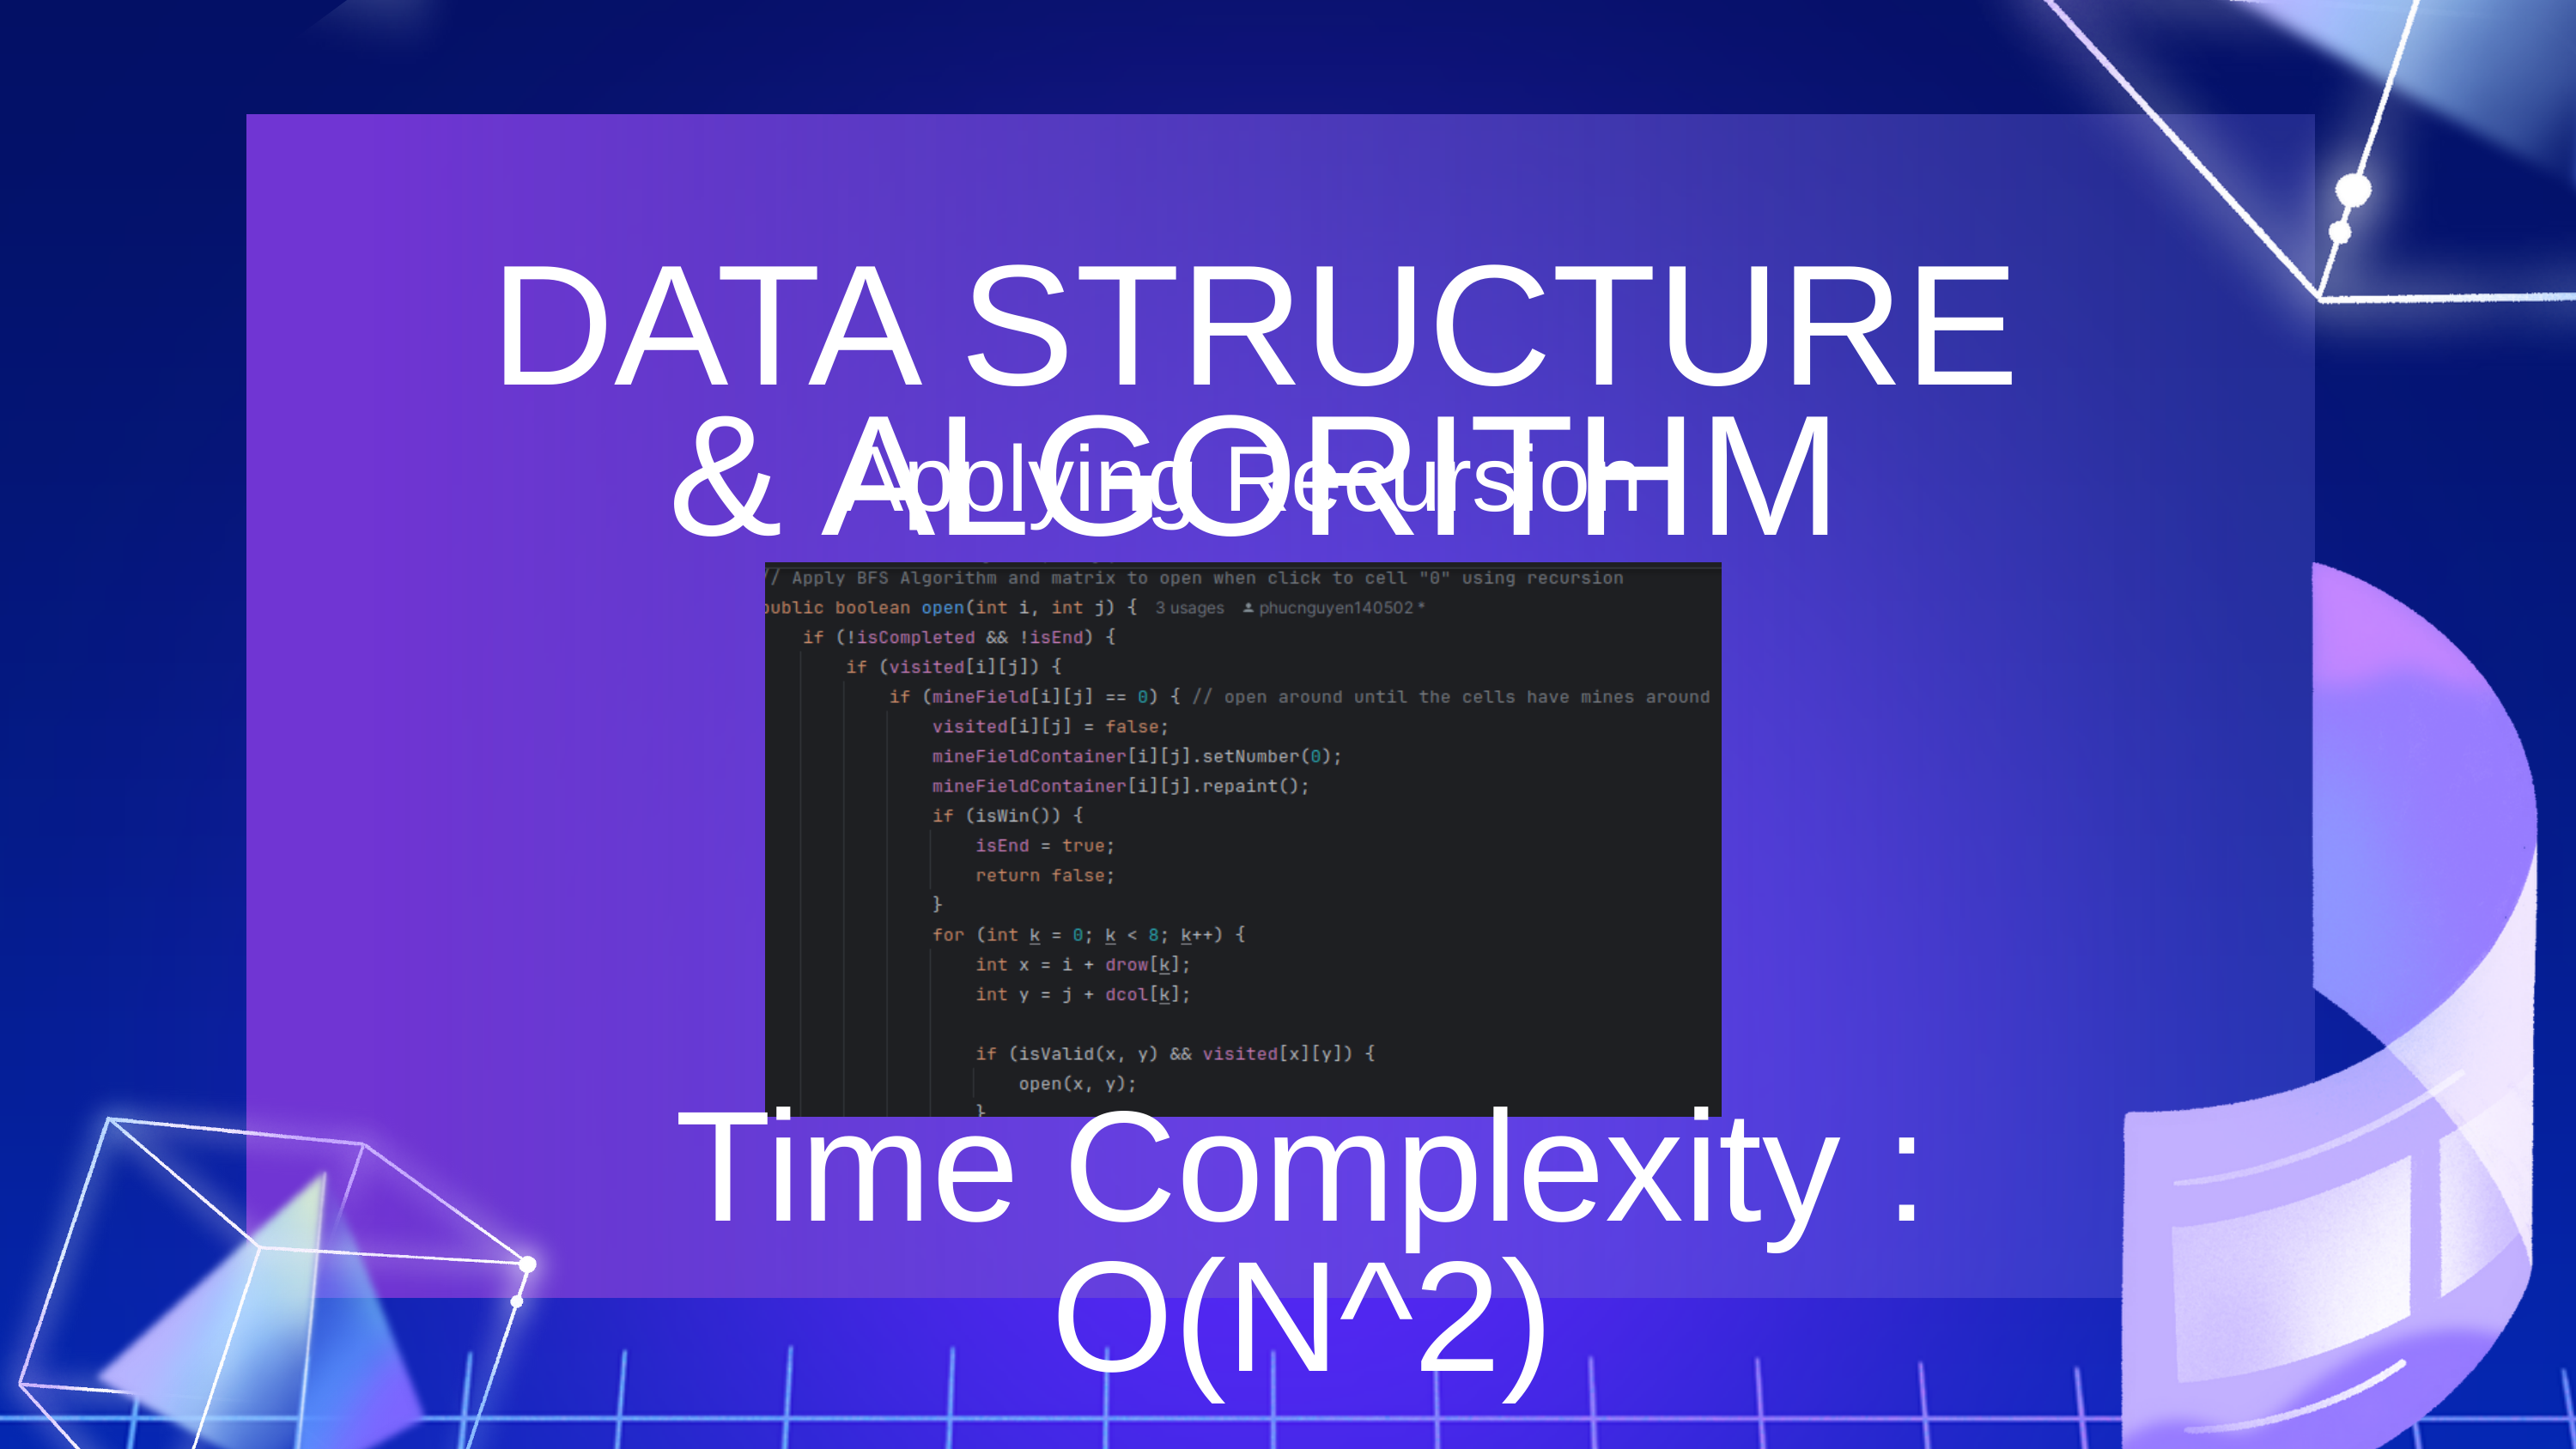

DATA STRUCTURE & ALGORITHM

DATA STRUCTURE & ALGORITHM
Applying Recursion

Time Complexity : O(N^2)

DATA STRUCTURE & ALGORITHM